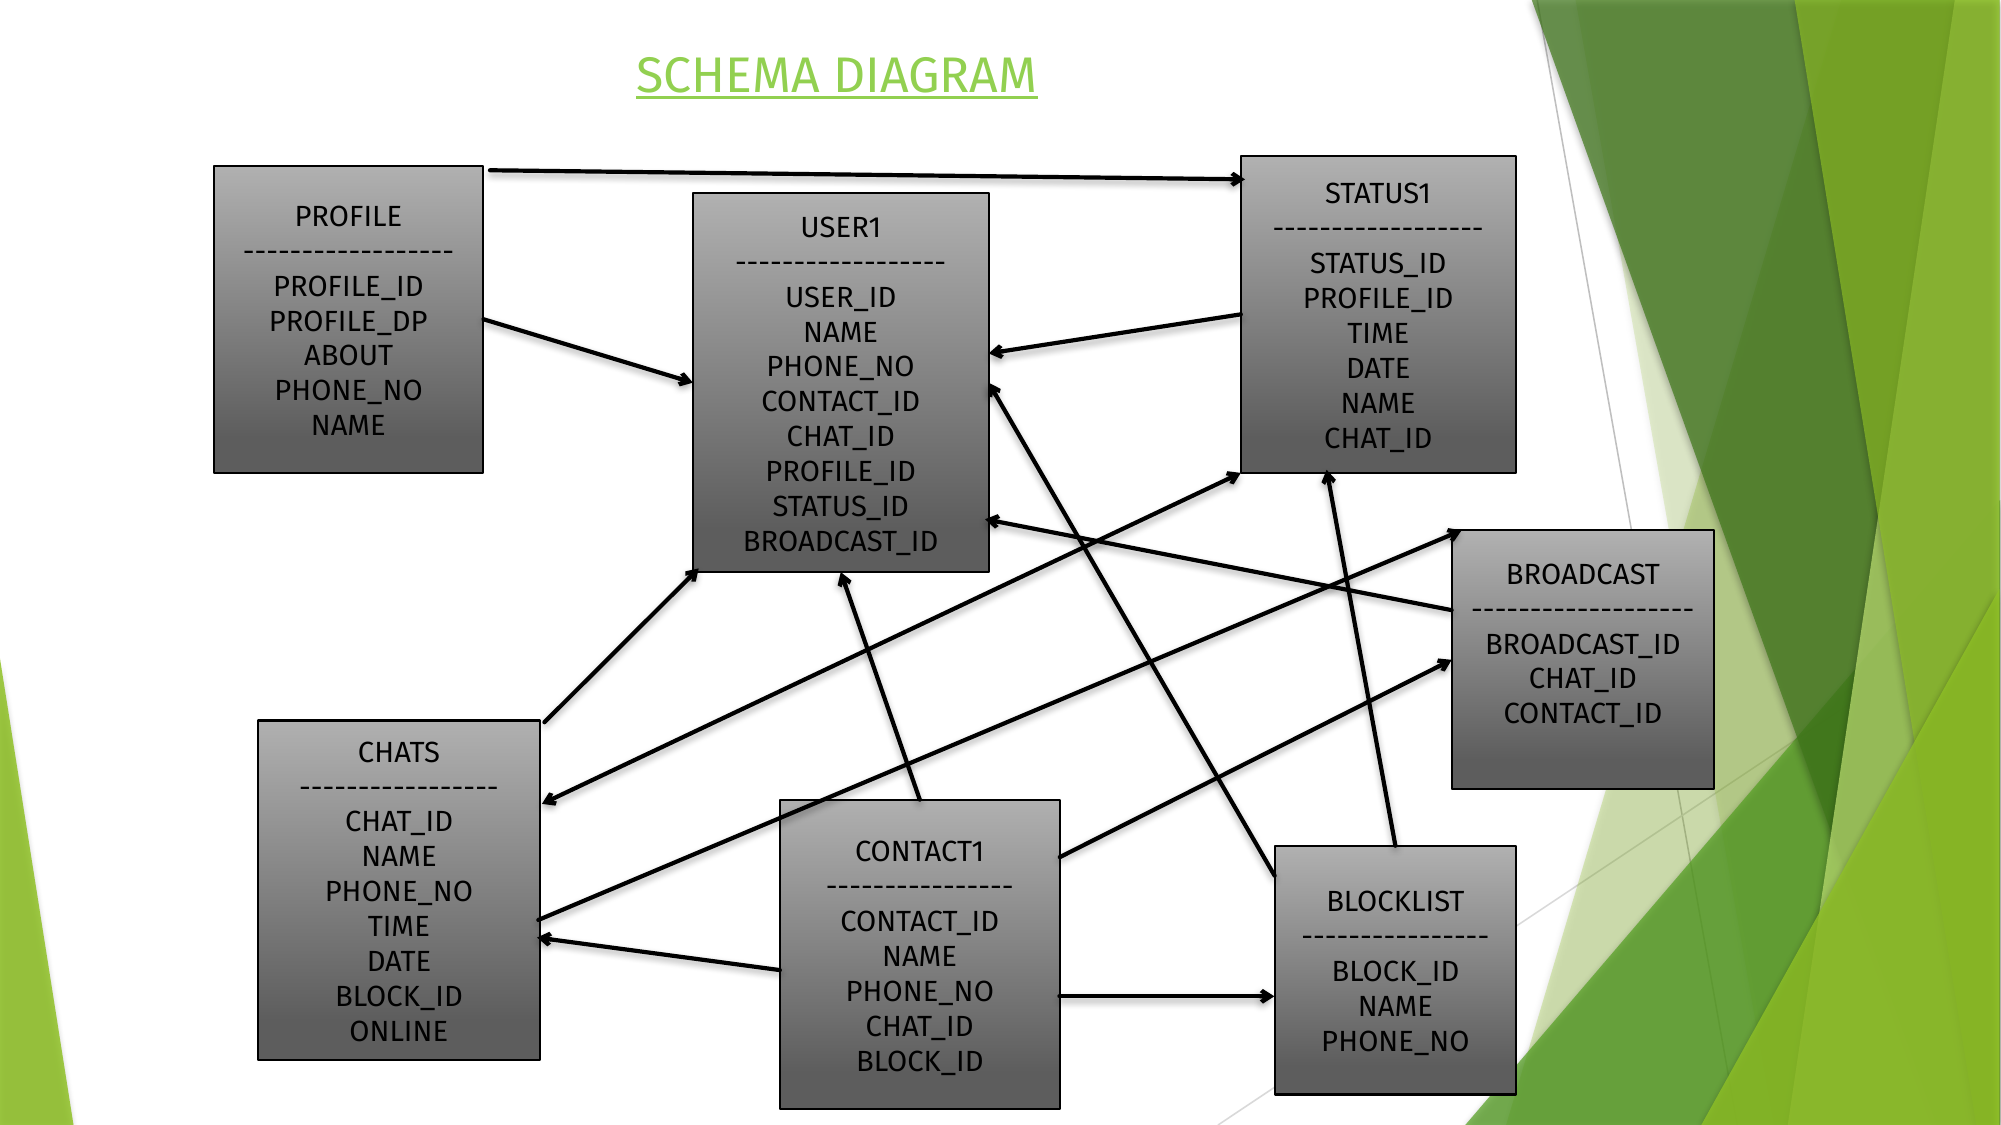

SCHEMA DIAGRAM
STATUS1
------------------
STATUS_ID
PROFILE_ID
TIME
DATE
NAME
CHAT_ID

PROFILE
------------------
PROFILE_ID
PROFILE_DP
ABOUT
PHONE_NO
NAME

USER1
------------------
USER_ID
NAME
PHONE_NO
CONTACT_ID
CHAT_ID
PROFILE_ID
STATUS_ID
BROADCAST_ID
BROADCAST
-------------------
BROADCAST_ID
CHAT_ID
CONTACT_ID

CHATS
-----------------
CHAT_ID
NAME
PHONE_NO
TIME
DATE
BLOCK_ID
ONLINE
CONTACT1
----------------
CONTACT_ID
NAME
PHONE_NO
CHAT_ID
BLOCK_ID
BLOCKLIST
----------------
BLOCK_ID
NAME
PHONE_NO